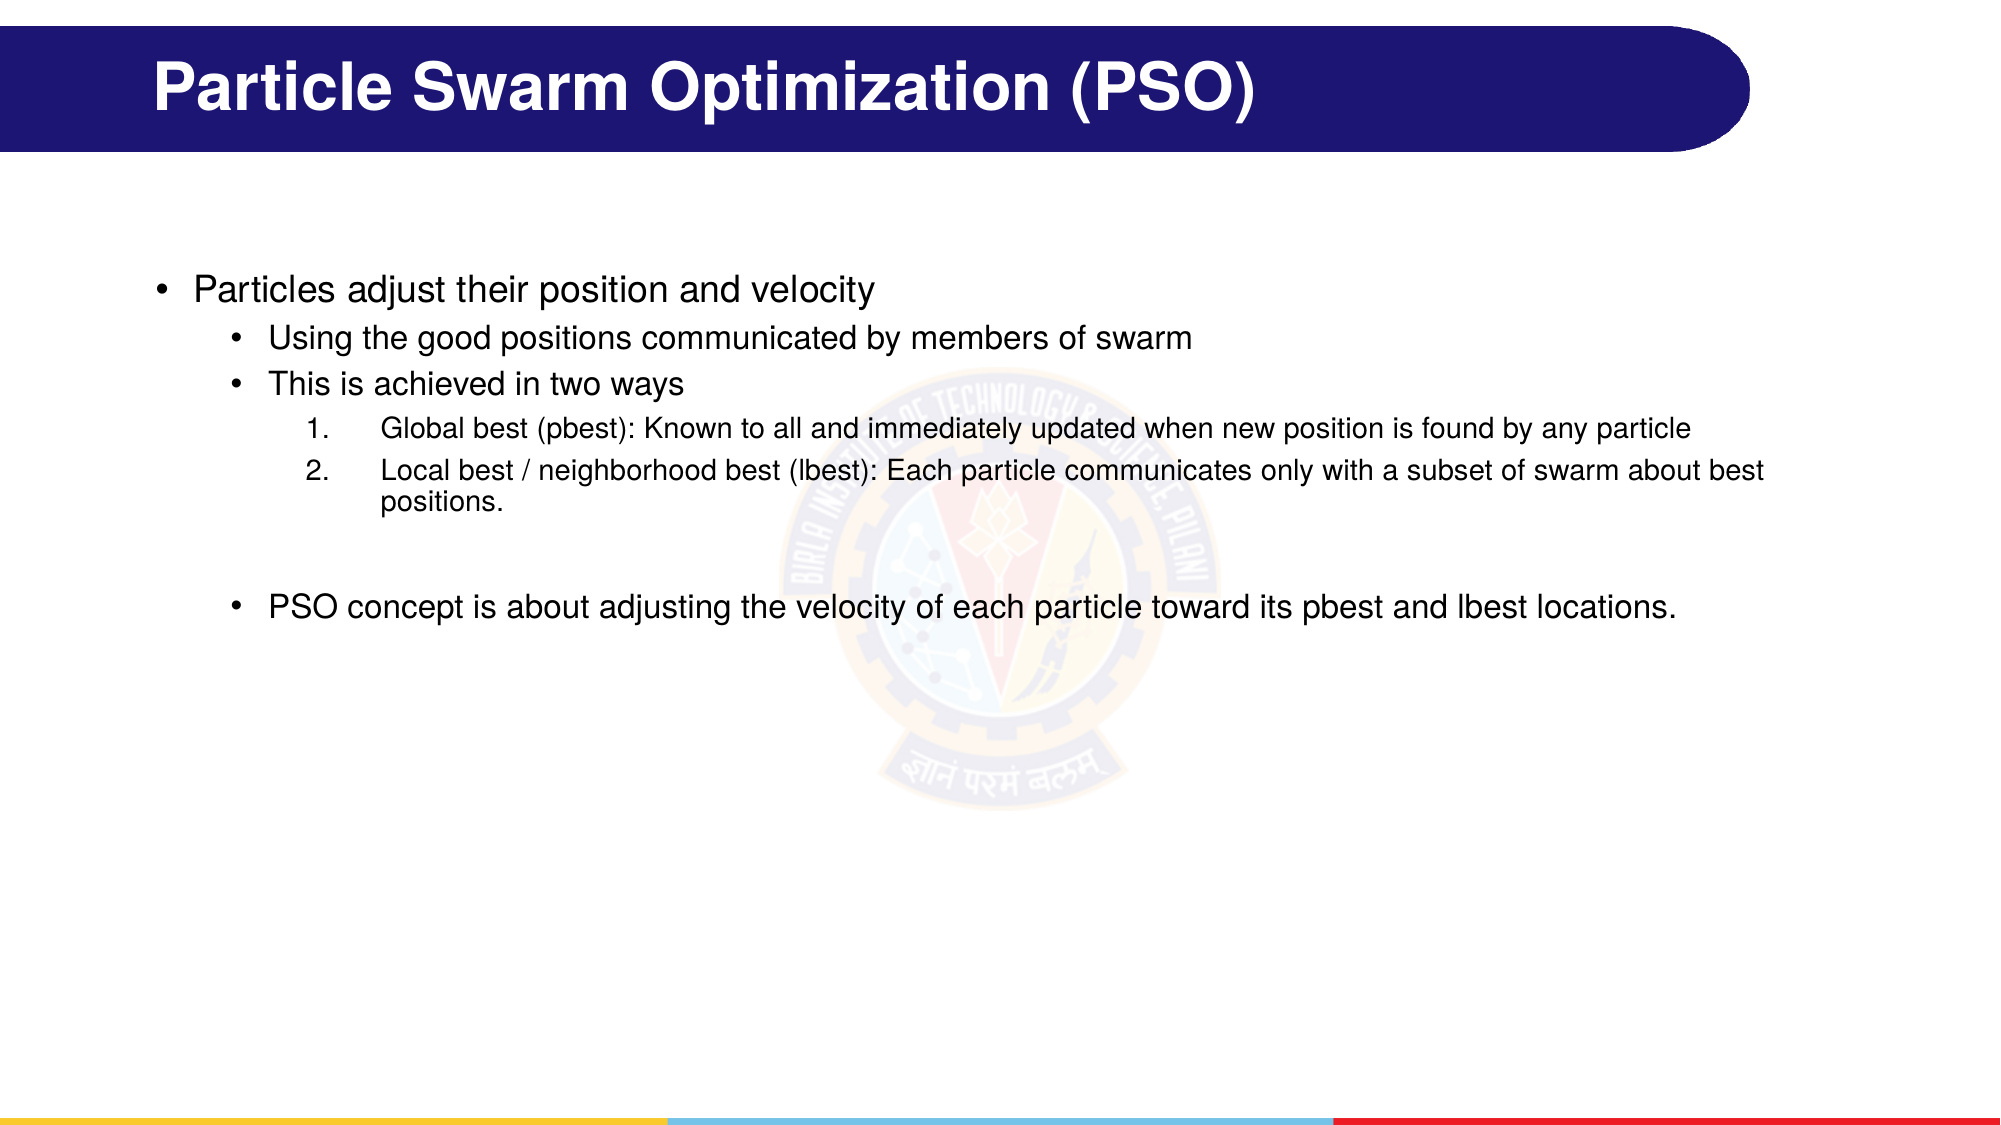

# Particle Swarm Optimization (PSO)

Particles adjust their position and velocity
Using the good positions communicated by members of swarm
This is achieved in two ways
Global best (pbest): Known to all and immediately updated when new position is found by any particle
Local best / neighborhood best (lbest): Each particle communicates only with a subset of swarm about best positions.

PSO concept is about adjusting the velocity of each particle toward its pbest and lbest locations.